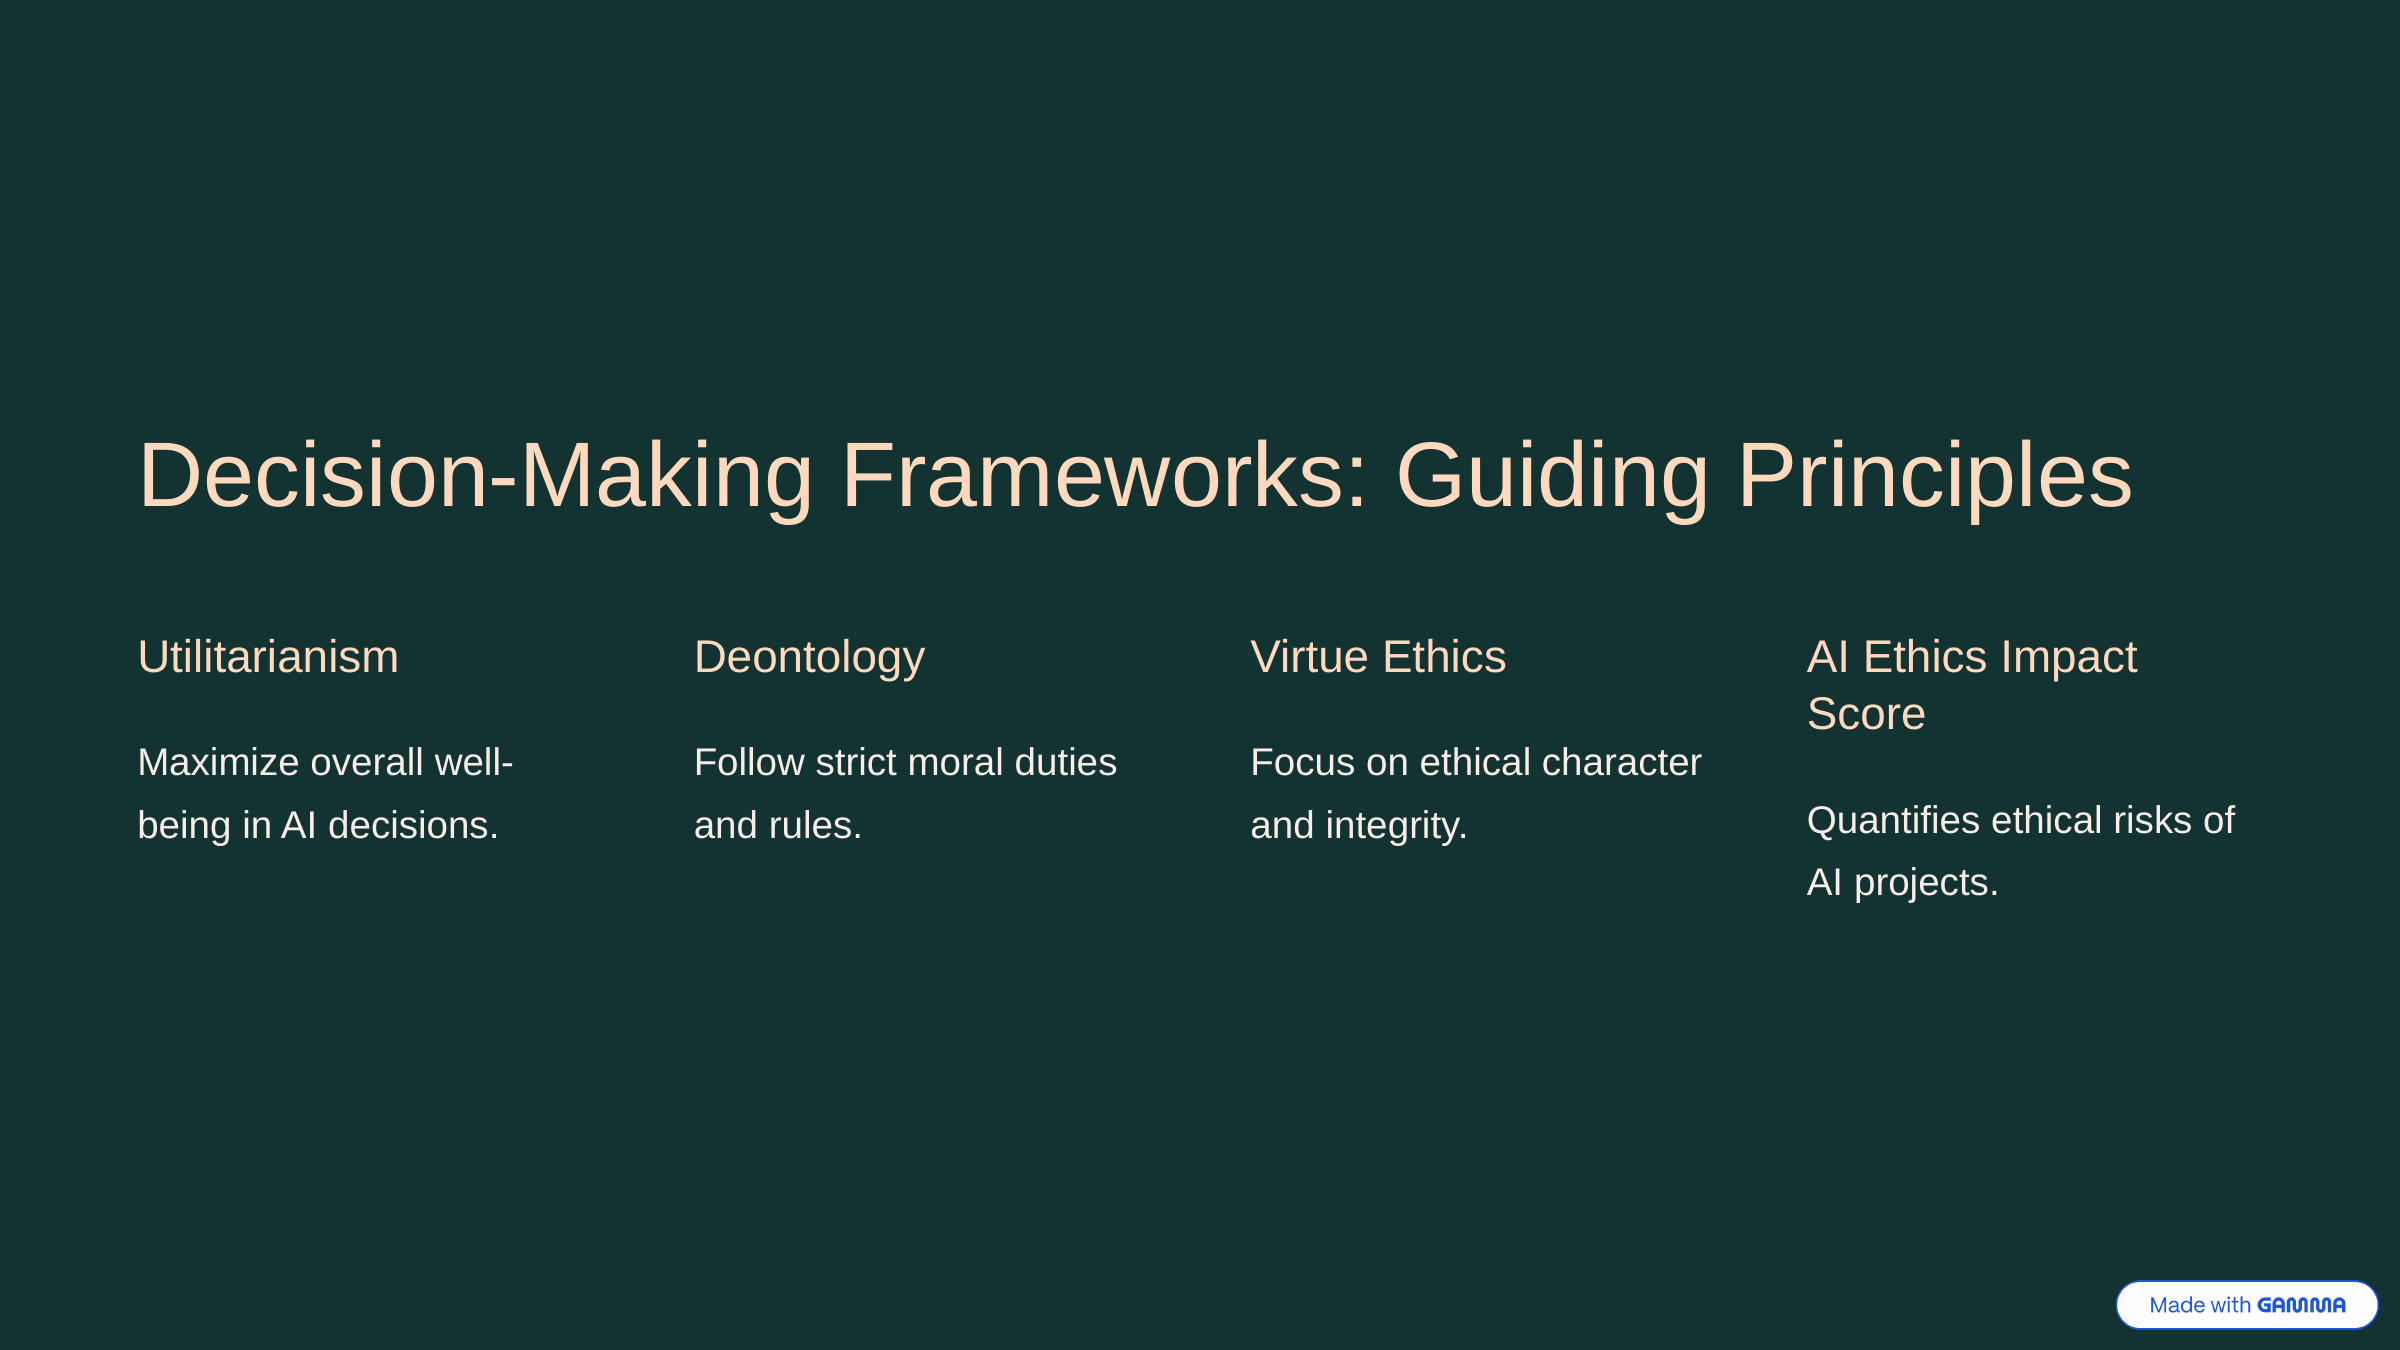

Decision-Making Frameworks: Guiding Principles
Utilitarianism
Deontology
Virtue Ethics
AI Ethics Impact Score
Maximize overall well-being in AI decisions.
Follow strict moral duties and rules.
Focus on ethical character and integrity.
Quantifies ethical risks of AI projects.